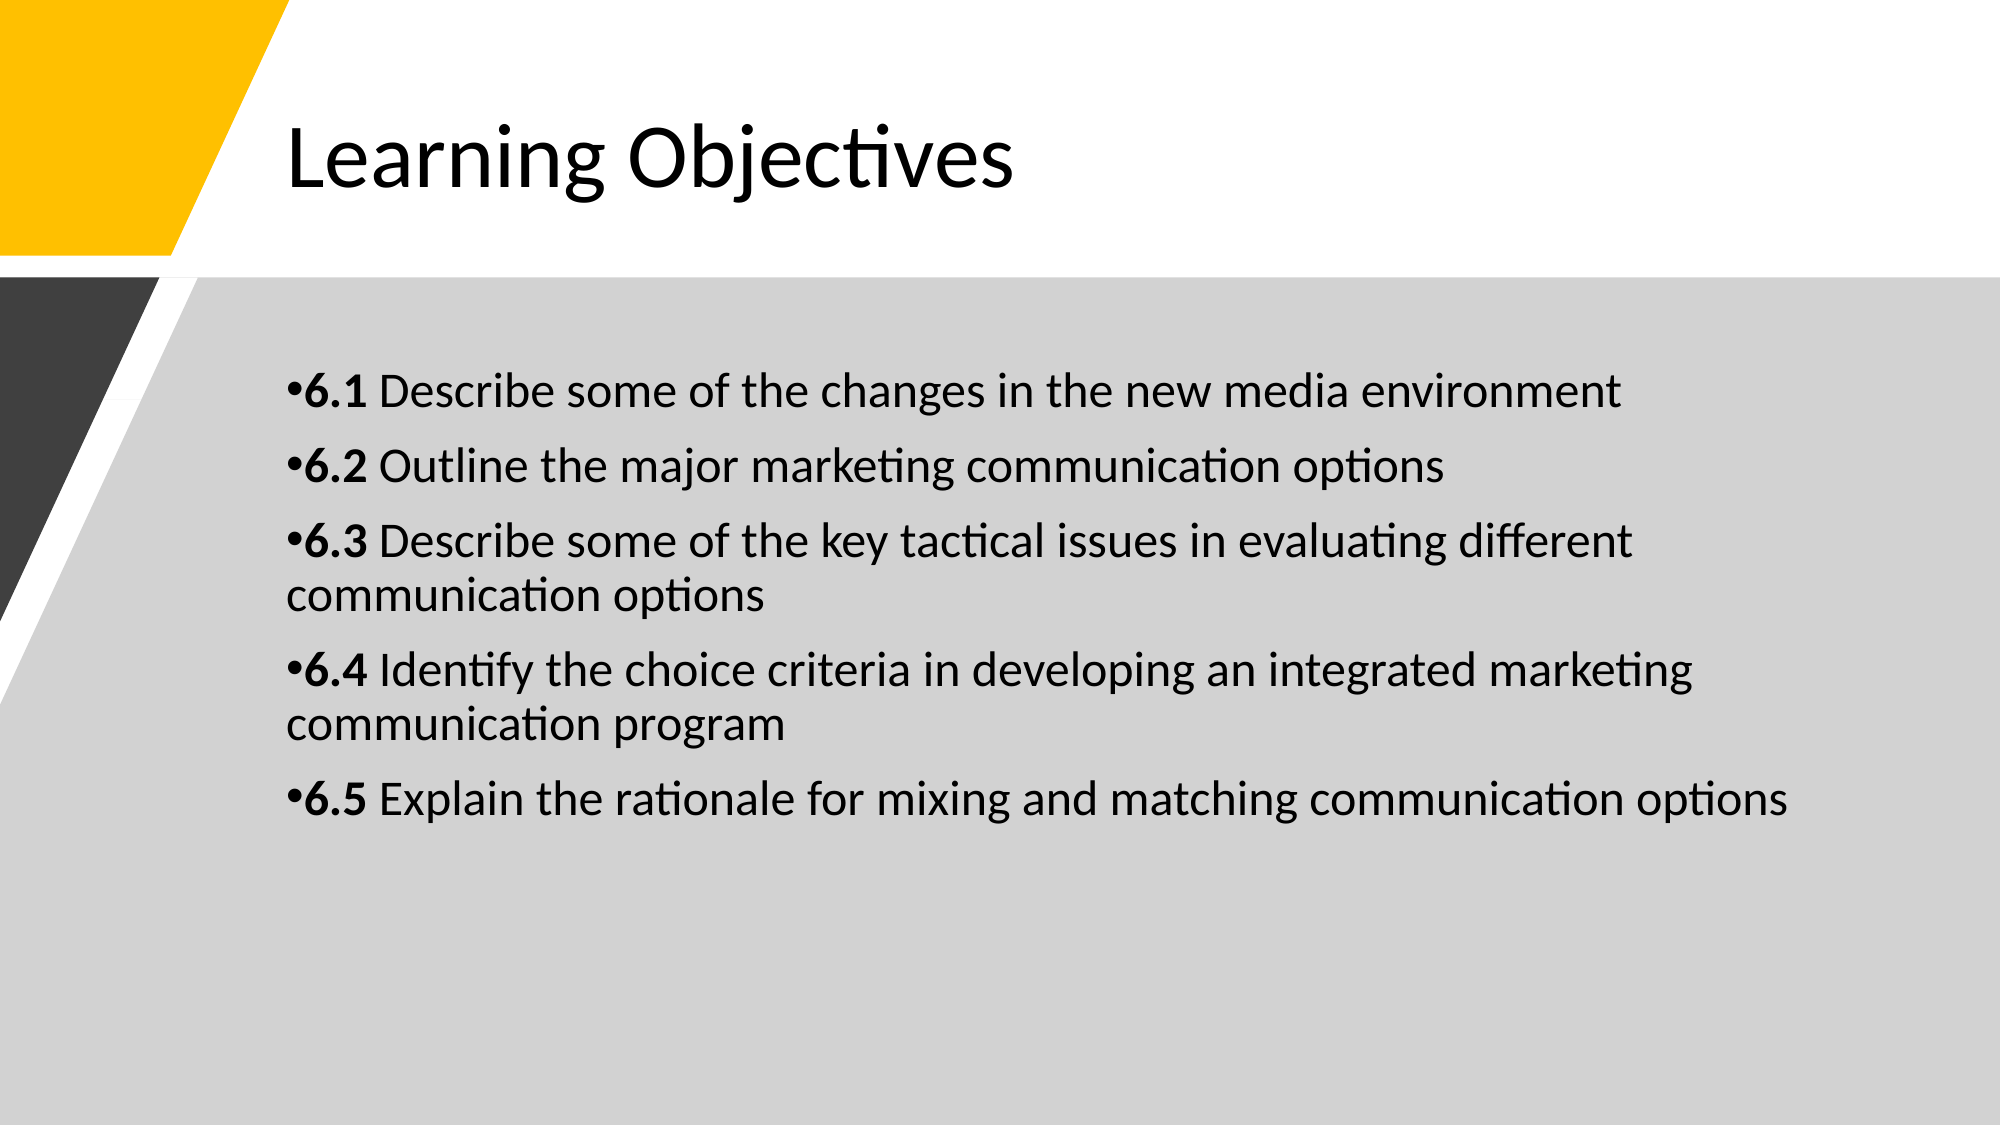

# Learning Objectives

6.1 Describe some of the changes in the new media environment
6.2 Outline the major marketing communication options
6.3 Describe some of the key tactical issues in evaluating different communication options
6.4 Identify the choice criteria in developing an integrated marketing communication program
6.5 Explain the rationale for mixing and matching communication options